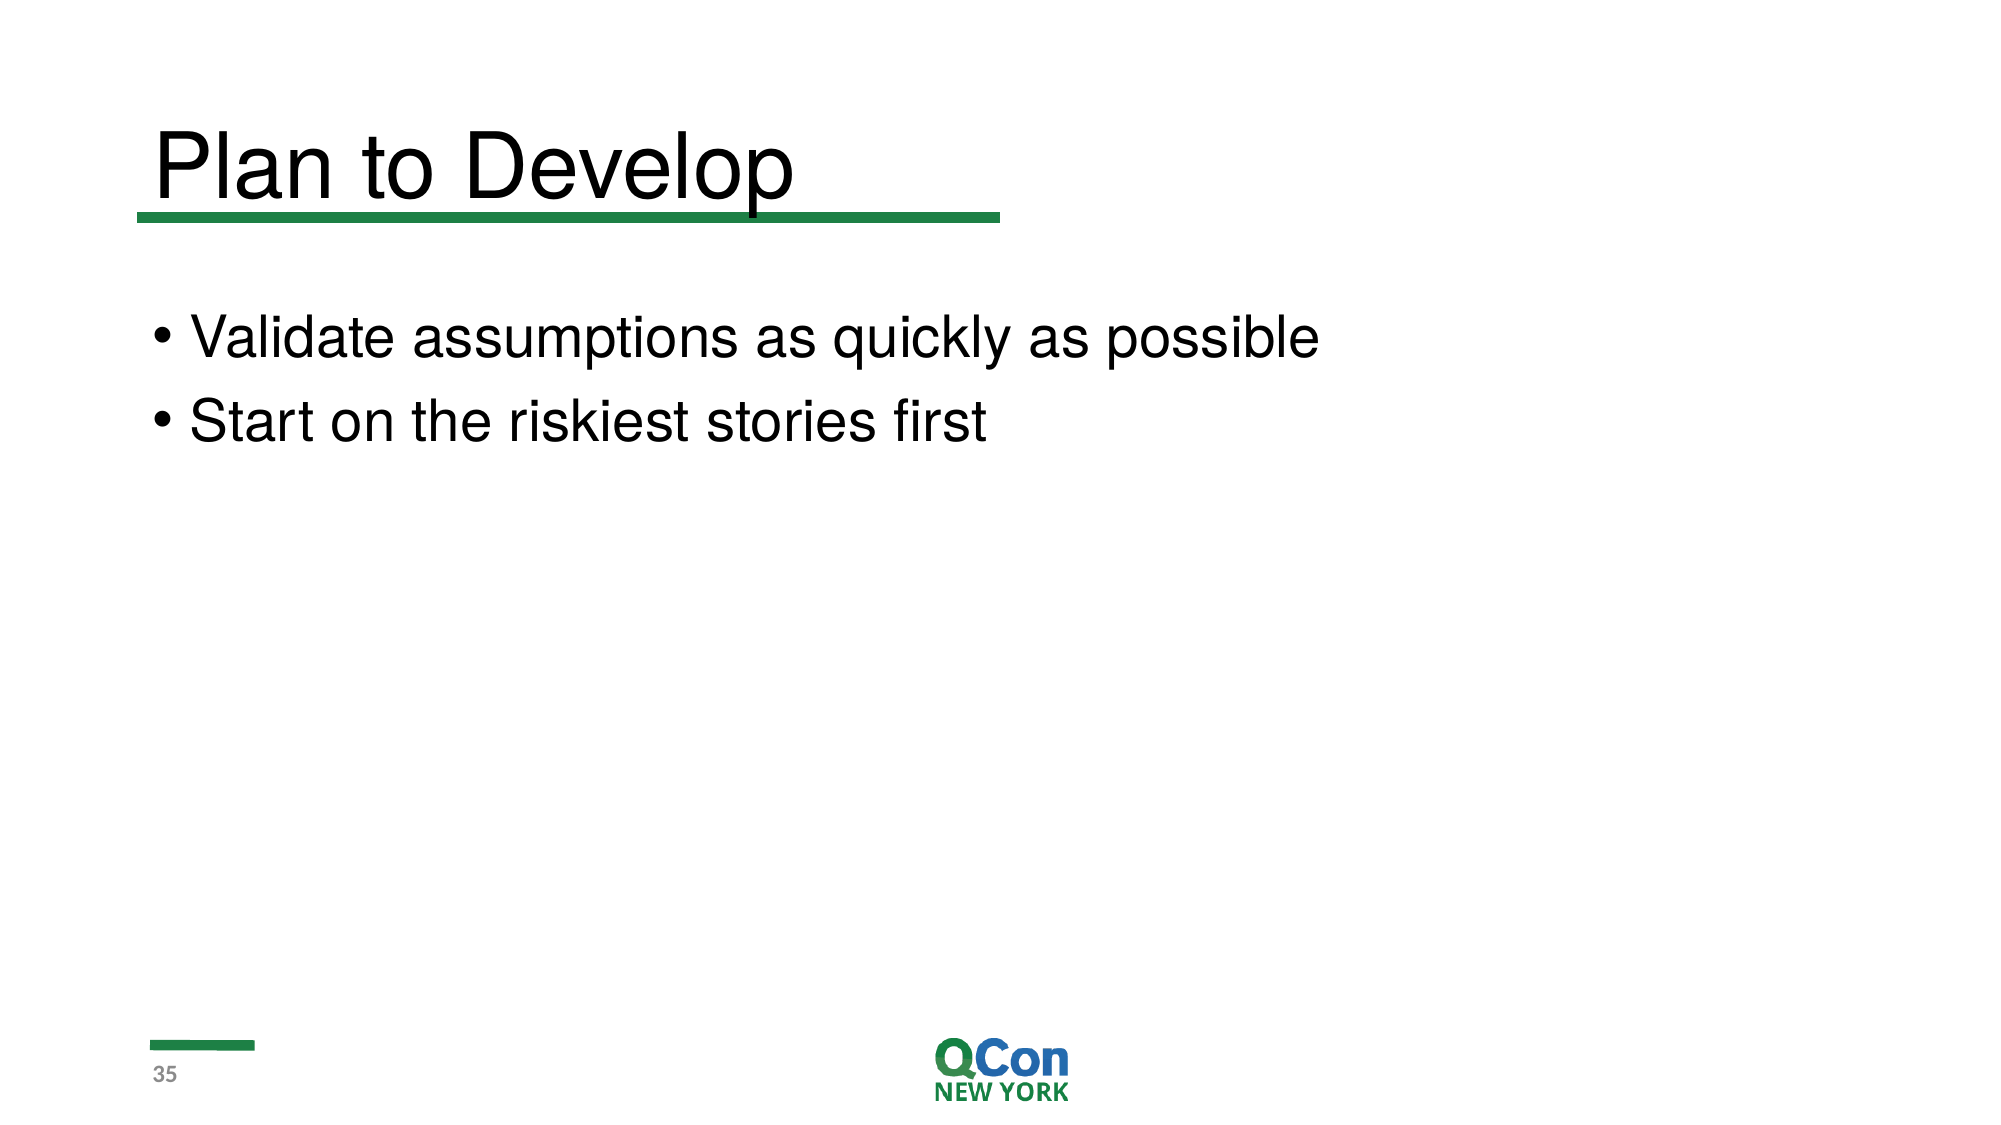

# Plan to Develop
Validate assumptions as quickly as possible
Start on the riskiest stories first
35